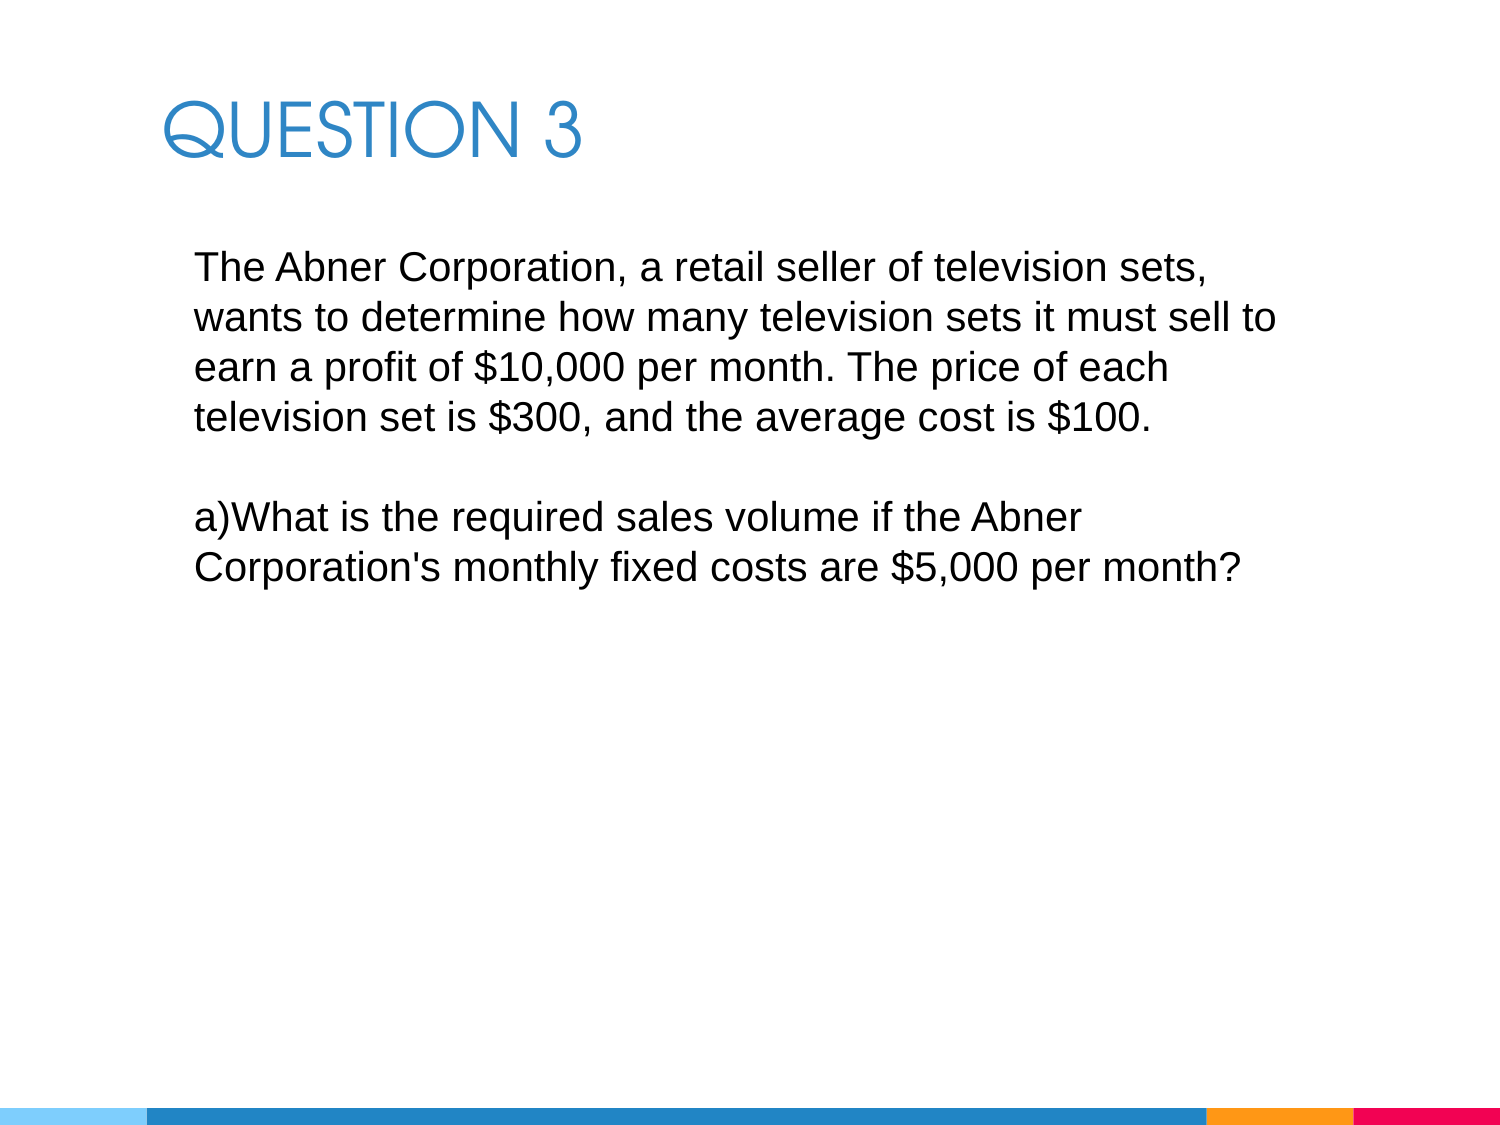

# QUESTION 3
The Abner Corporation, a retail seller of television sets, wants to determine how many television sets it must sell to earn a profit of $10,000 per month. The price of each television set is $300, and the average cost is $100.

a)What is the required sales volume if the Abner Corporation's monthly fixed costs are $5,000 per month?